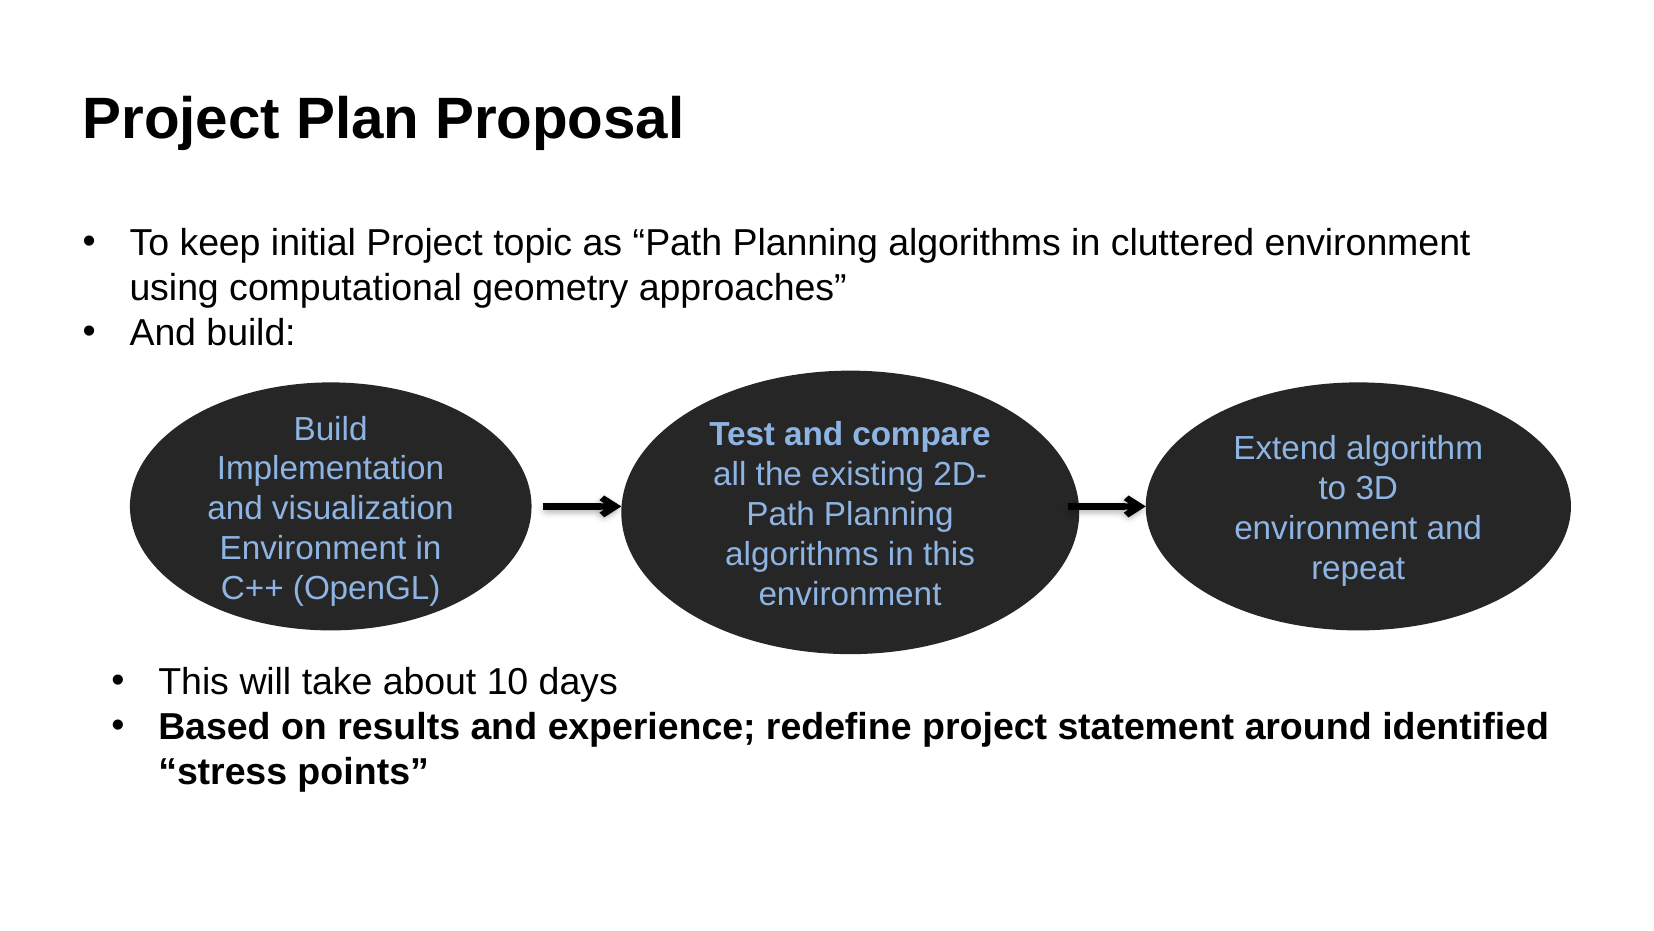

# Project Plan Proposal
To keep initial Project topic as “Path Planning algorithms in cluttered environment using computational geometry approaches”
And build:
Test and compare all the existing 2D-Path Planning algorithms in this environment
Build Implementation and visualization Environment in C++ (OpenGL)
Extend algorithm to 3D environment and repeat
This will take about 10 days
Based on results and experience; redefine project statement around identified “stress points”